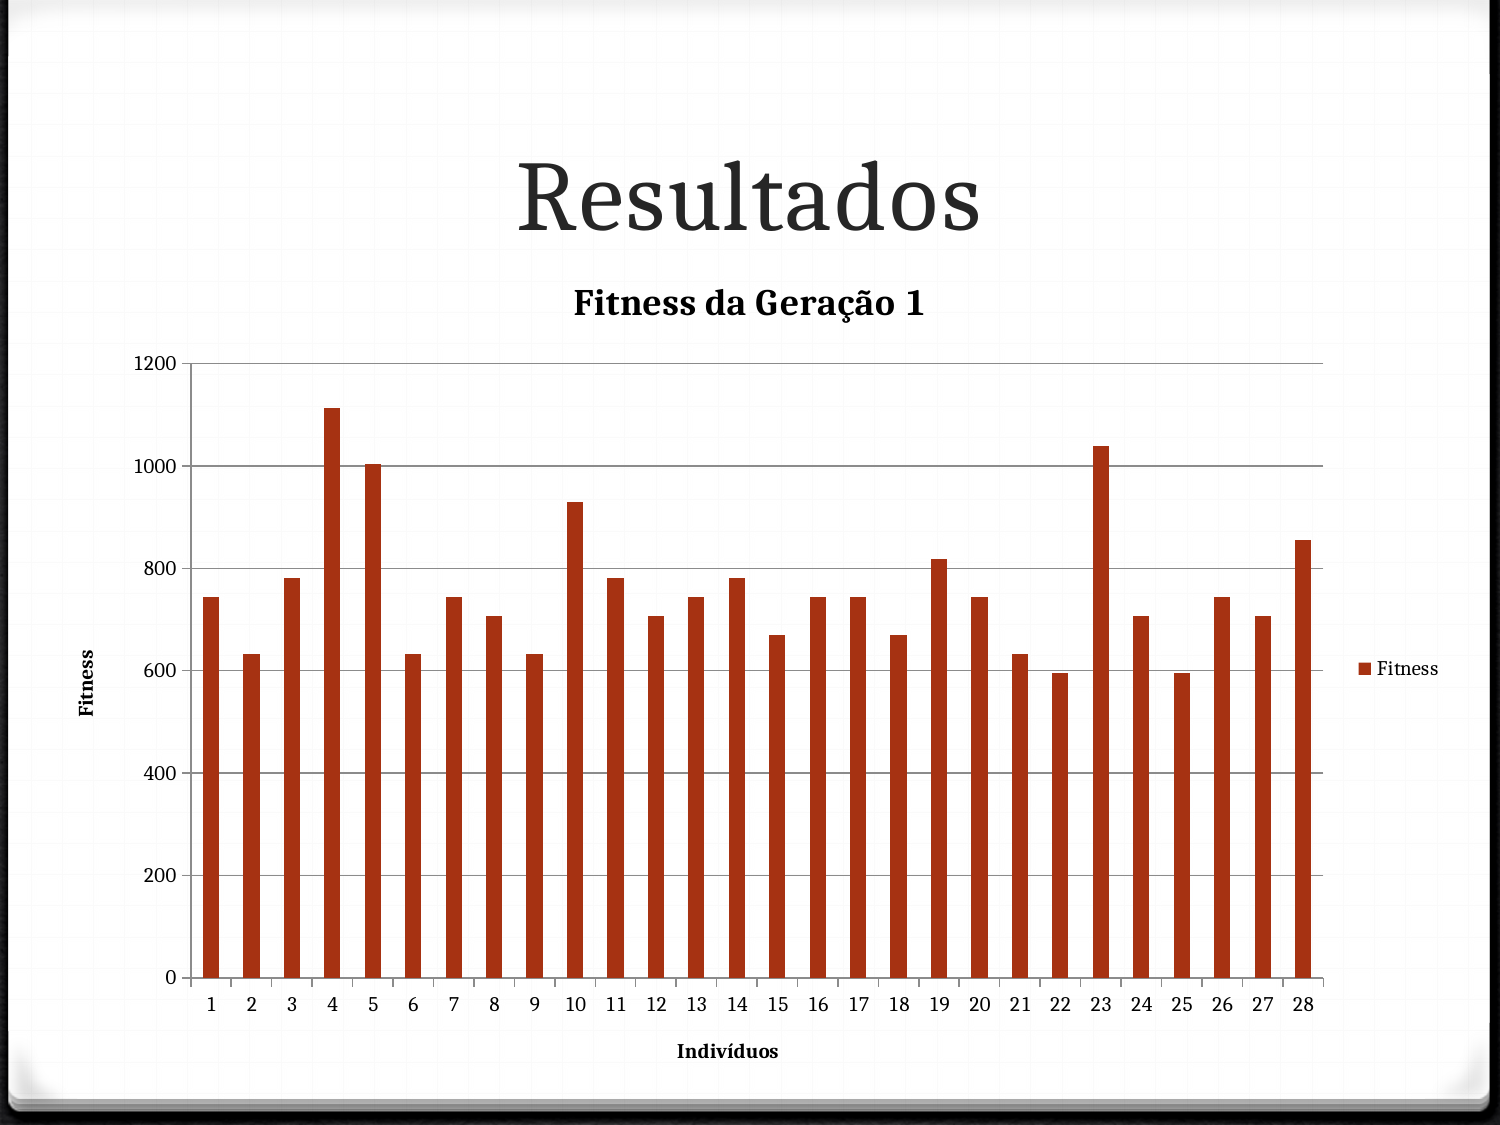

# Resultados

### Chart: Fitness da Geração 1

| Category |  |
|---|---|